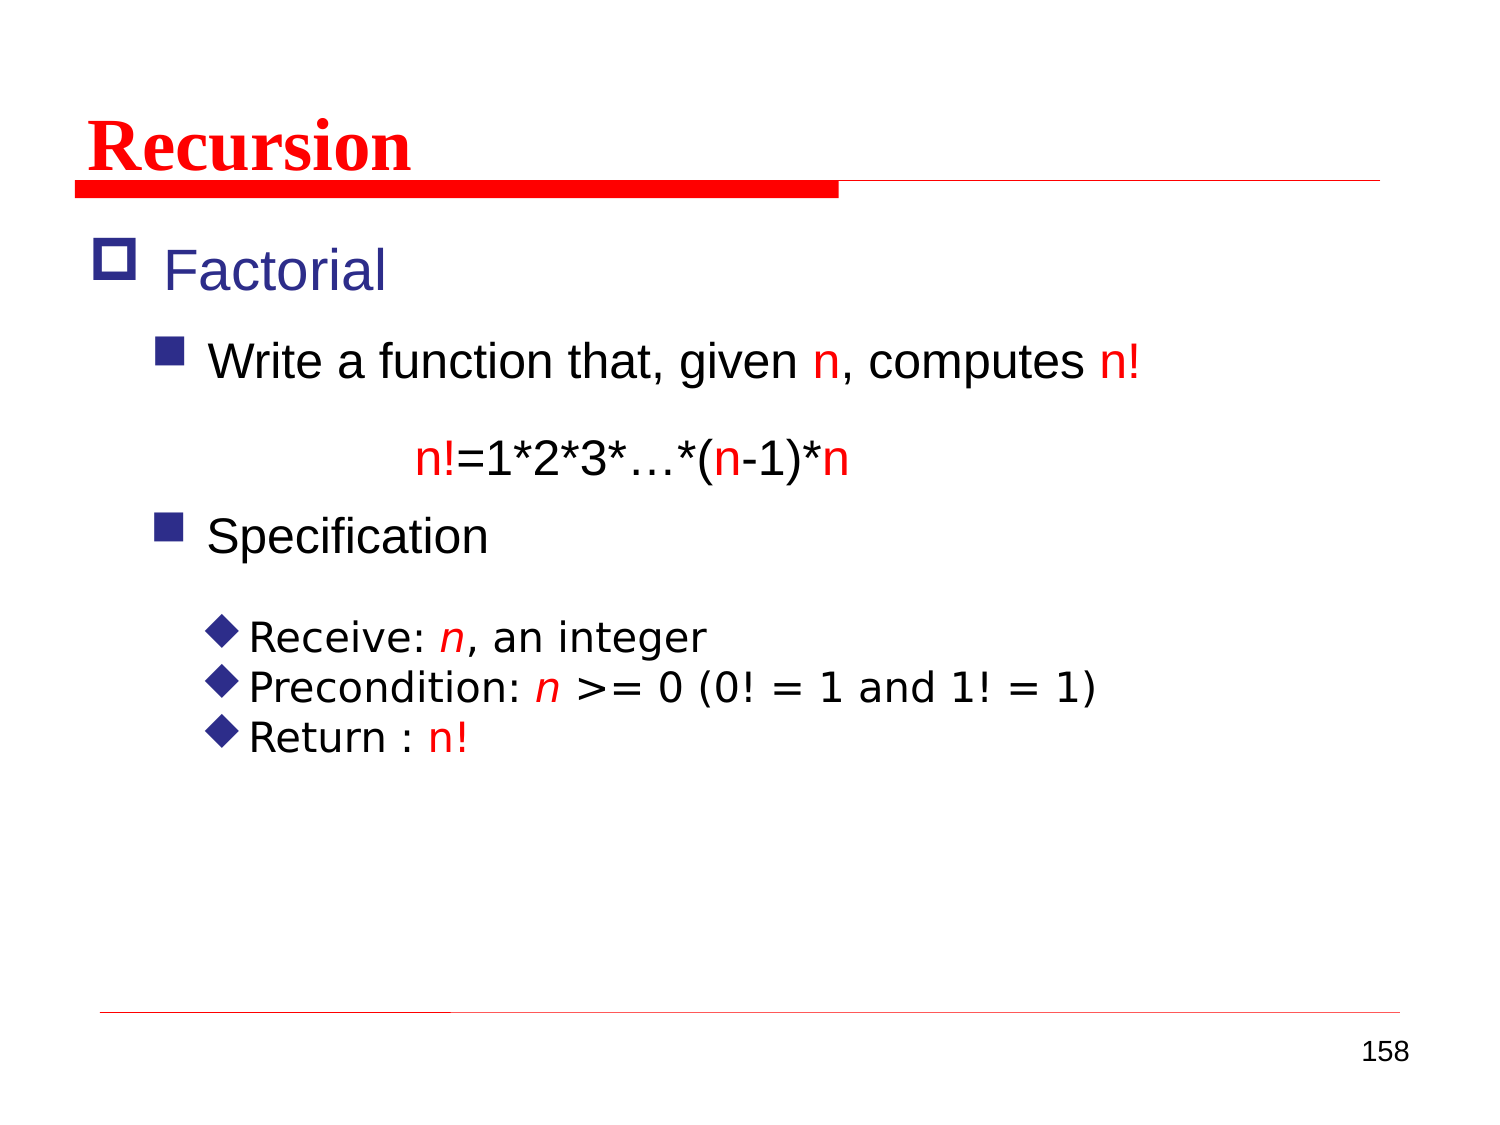

Recursion
Factorial
Write a function that, given n, computes n!
n!=1*2*3*…*(n-1)*n
Specification
Receive: n, an integer
Precondition: n >= 0 (0! = 1 and 1! = 1)
Return : n!
158